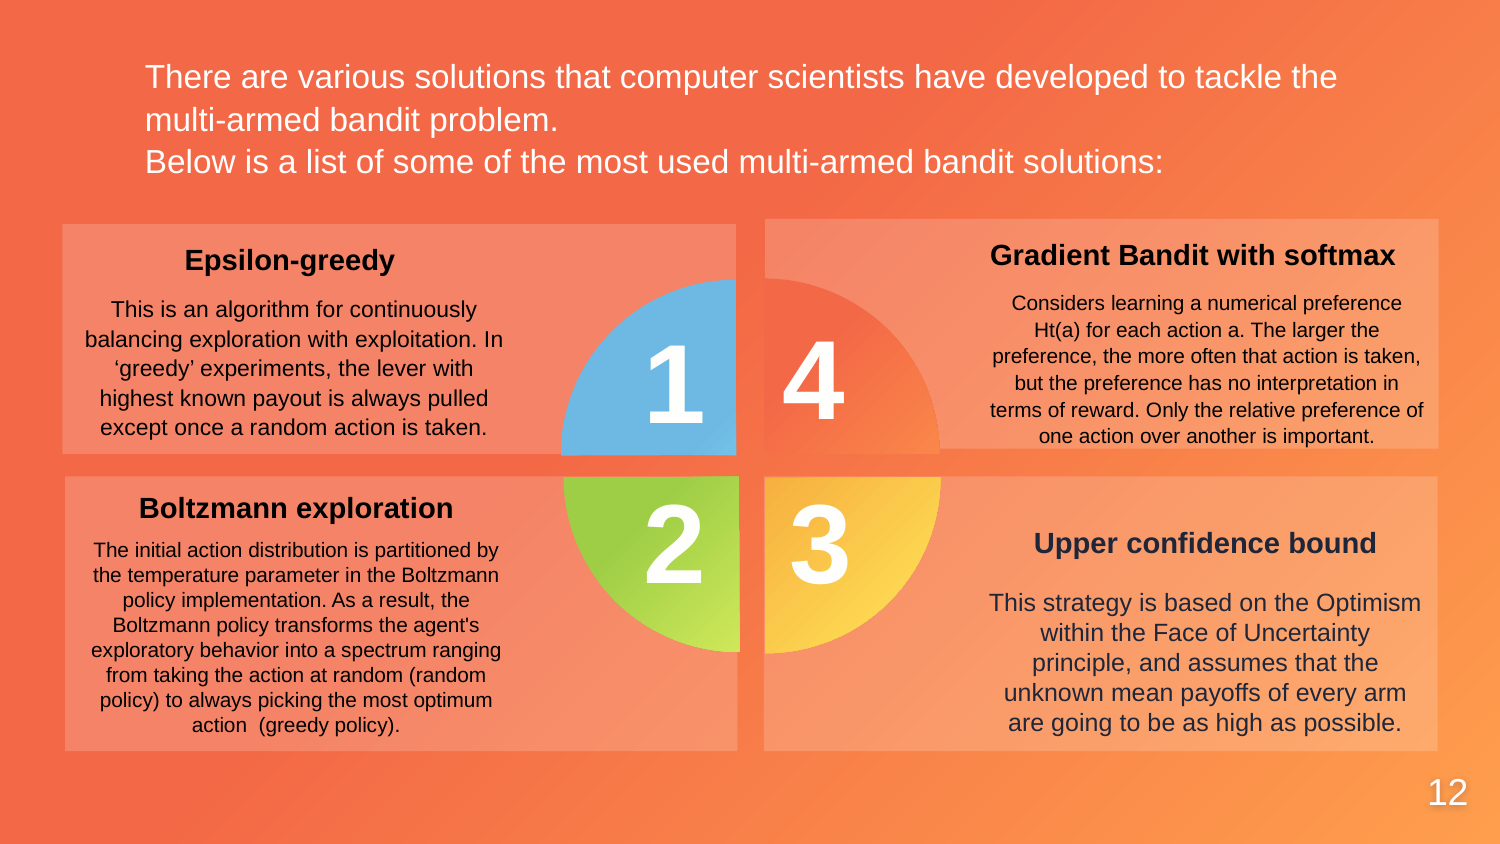

There are various solutions that computer scientists have developed to tackle the multi-armed bandit problem.                                                                                          Below is a list of some of the most used multi-armed bandit solutions:
Gradient Bandit with softmax
Considers learning a numerical preference Ht(a) for each action a. The larger the preference, the more often that action is taken, but the preference has no interpretation in terms of reward. Only the relative preference of one action over another is important.
Epsilon-greedy
This is an algorithm for continuously balancing exploration with exploitation. In ‘greedy’ experiments, the lever with highest known payout is always pulled except once a random action is taken.

4

1

3
2

Boltzmann exploration

The initial action distribution is partitioned by the temperature parameter in the Boltzmann policy implementation. As a result, the Boltzmann policy transforms the agent's exploratory behavior into a spectrum ranging from taking the action at random (random policy) to always picking the most optimum action  (greedy policy).
Upper confidence bound

This strategy is based on the Optimism within the Face of Uncertainty principle, and assumes that the unknown mean payoffs of every arm are going to be as high as possible.

12